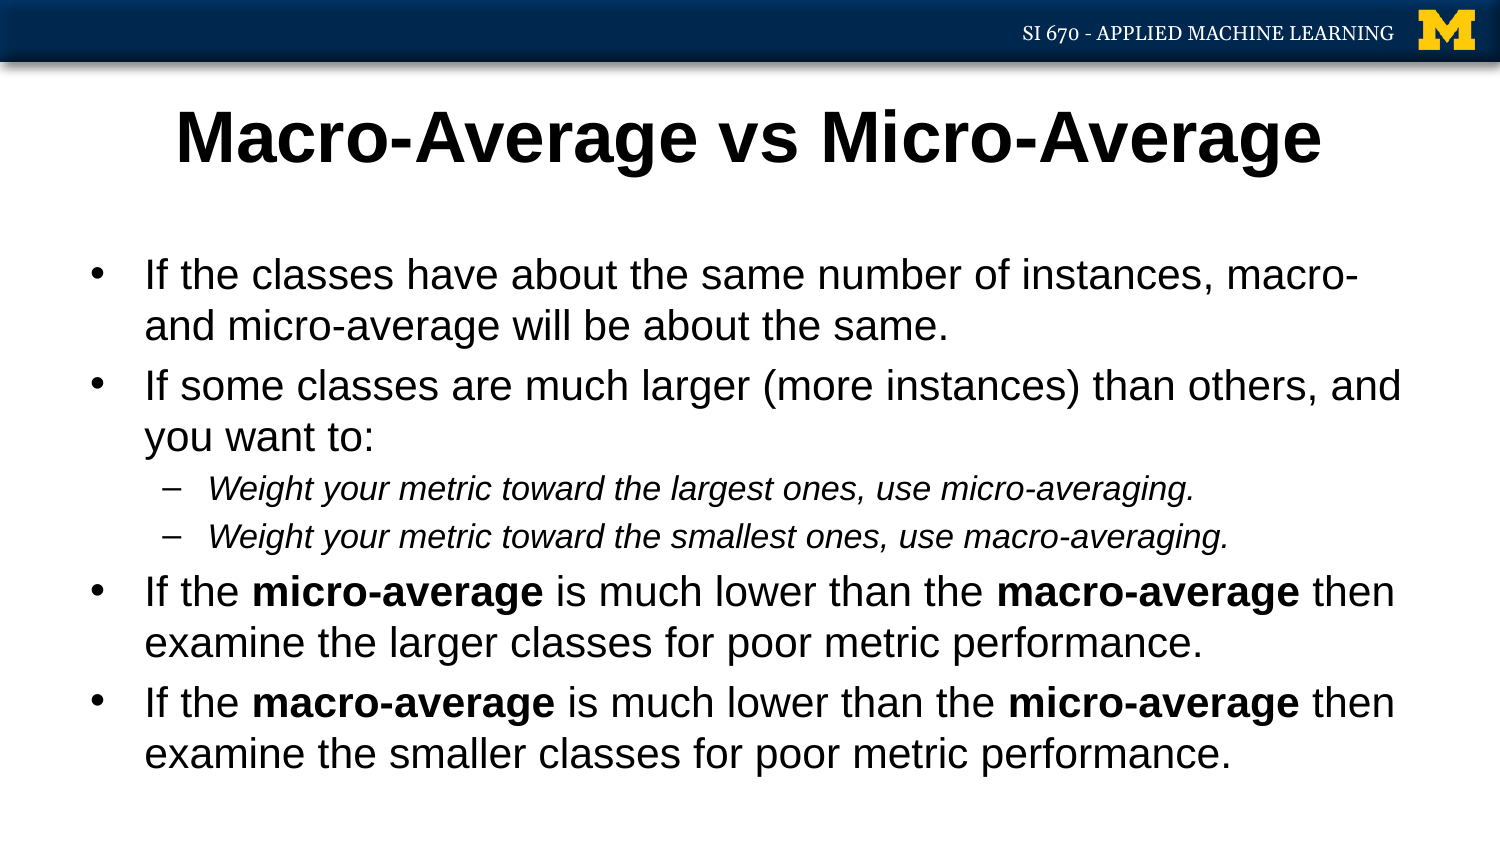

# Macro-Average vs Micro-Average
If the classes have about the same number of instances, macro- and micro-average will be about the same.
If some classes are much larger (more instances) than others, and you want to:
Weight your metric toward the largest ones, use micro-averaging.
Weight your metric toward the smallest ones, use macro-averaging.
If the micro-average is much lower than the macro-average then examine the larger classes for poor metric performance.
If the macro-average is much lower than the micro-average then examine the smaller classes for poor metric performance.